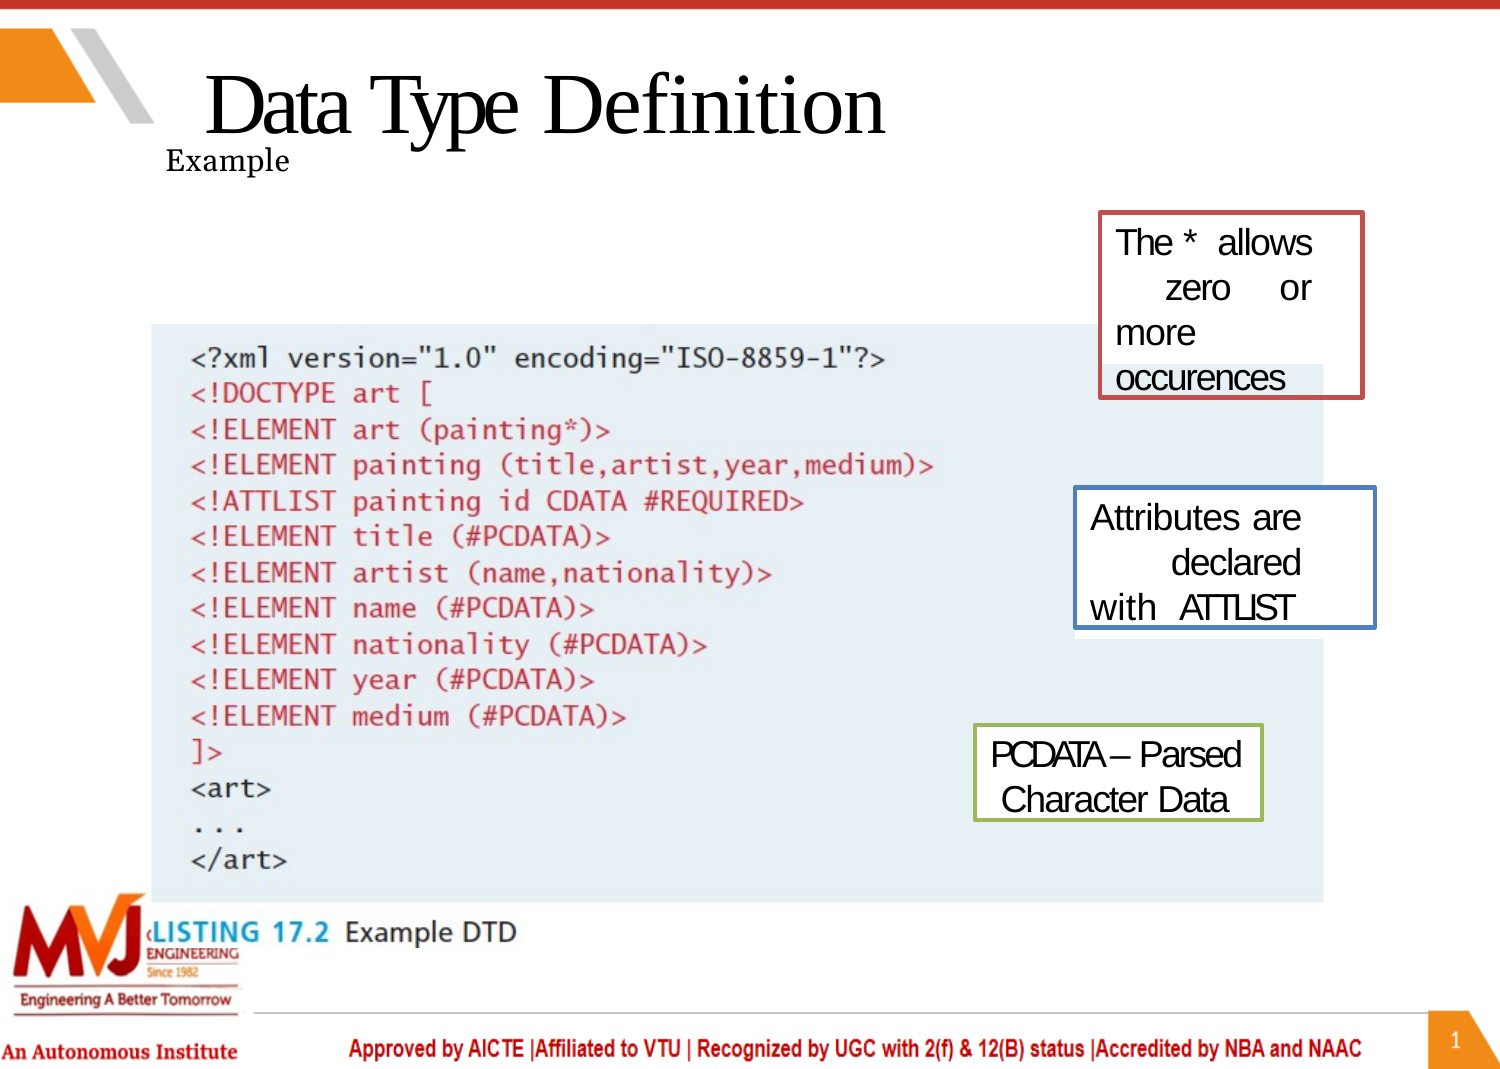

# Data Type Definition
Example

The * allows  zero or more  occurences

Attributes are  declared with  ATTLIST
PCDATA – Parsed  Character Data